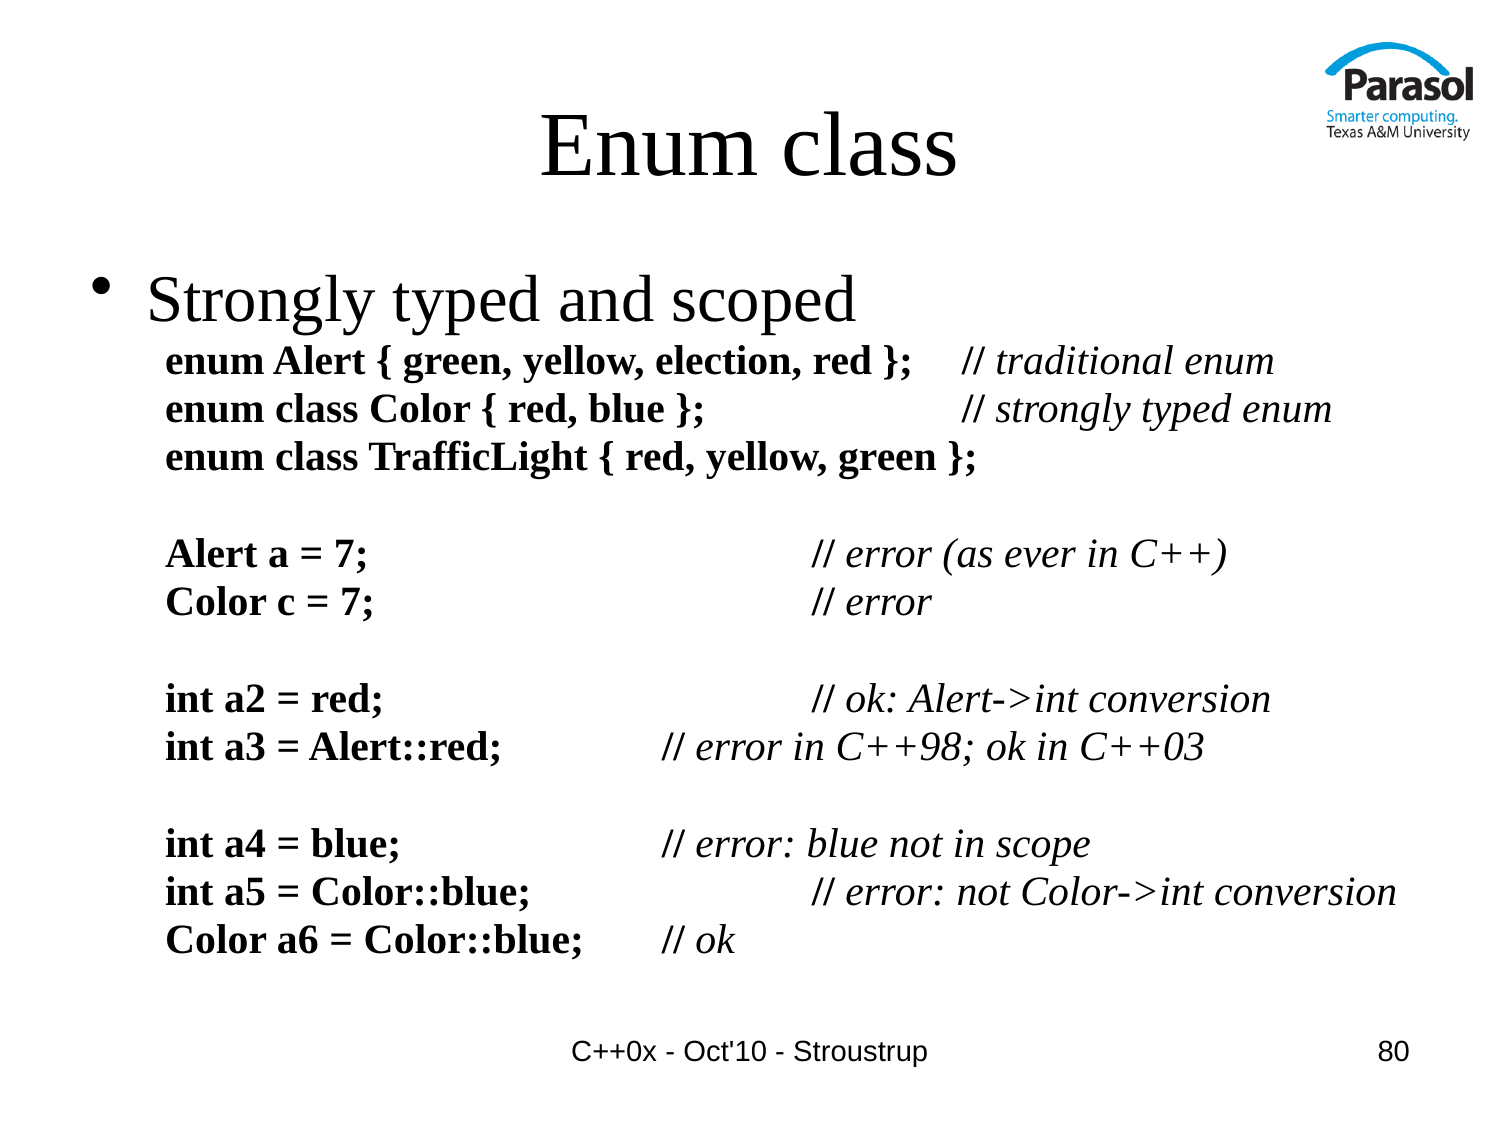

# Enum class
Strongly typed and scoped
enum Alert { green, yellow, election, red };	// traditional enum
enum class Color { red, blue };		// strongly typed enum
enum class TrafficLight { red, yellow, green };

Alert a = 7;			// error (as ever in C++)
Color c = 7;			// error

int a2 = red;			// ok: Alert->int conversion
int a3 = Alert::red;		// error in C++98; ok in C++03

int a4 = blue;		// error: blue not in scope
int a5 = Color::blue;		// error: not Color->int conversion
Color a6 = Color::blue;	// ok

C++0x - Oct'10 - Stroustrup
80